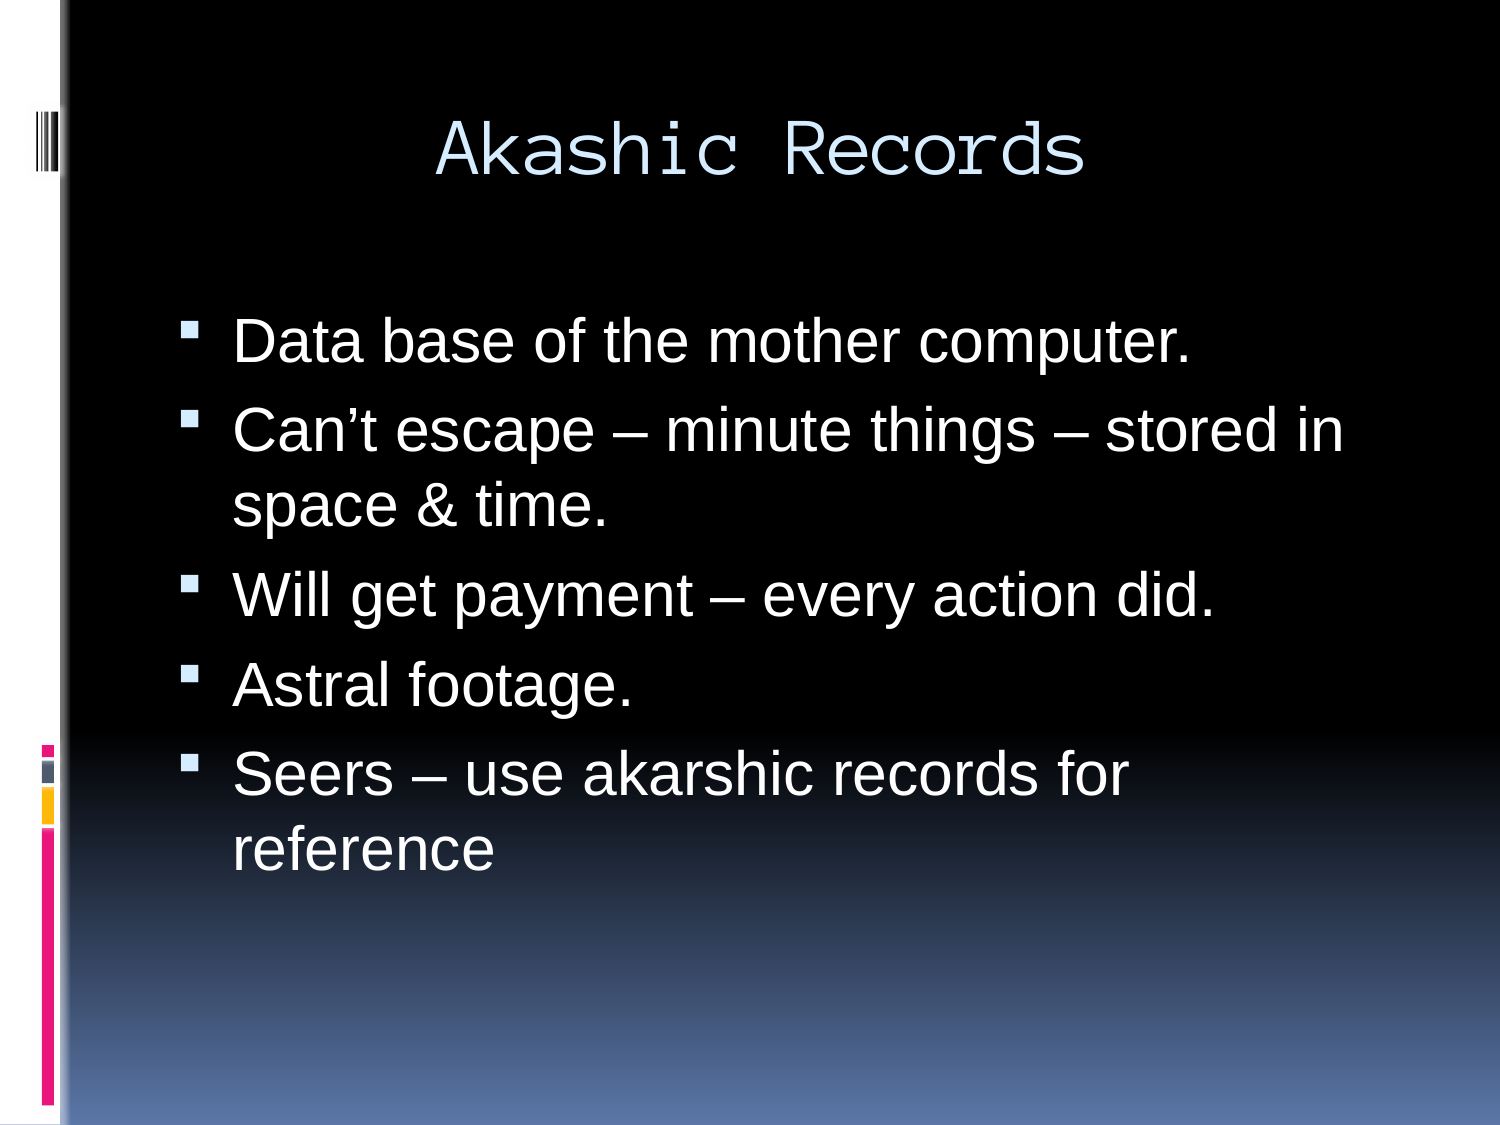

# Akashic Records
Data base of the mother computer.
Can’t escape – minute things – stored in space & time.
Will get payment – every action did.
Astral footage.
Seers – use akarshic records for reference